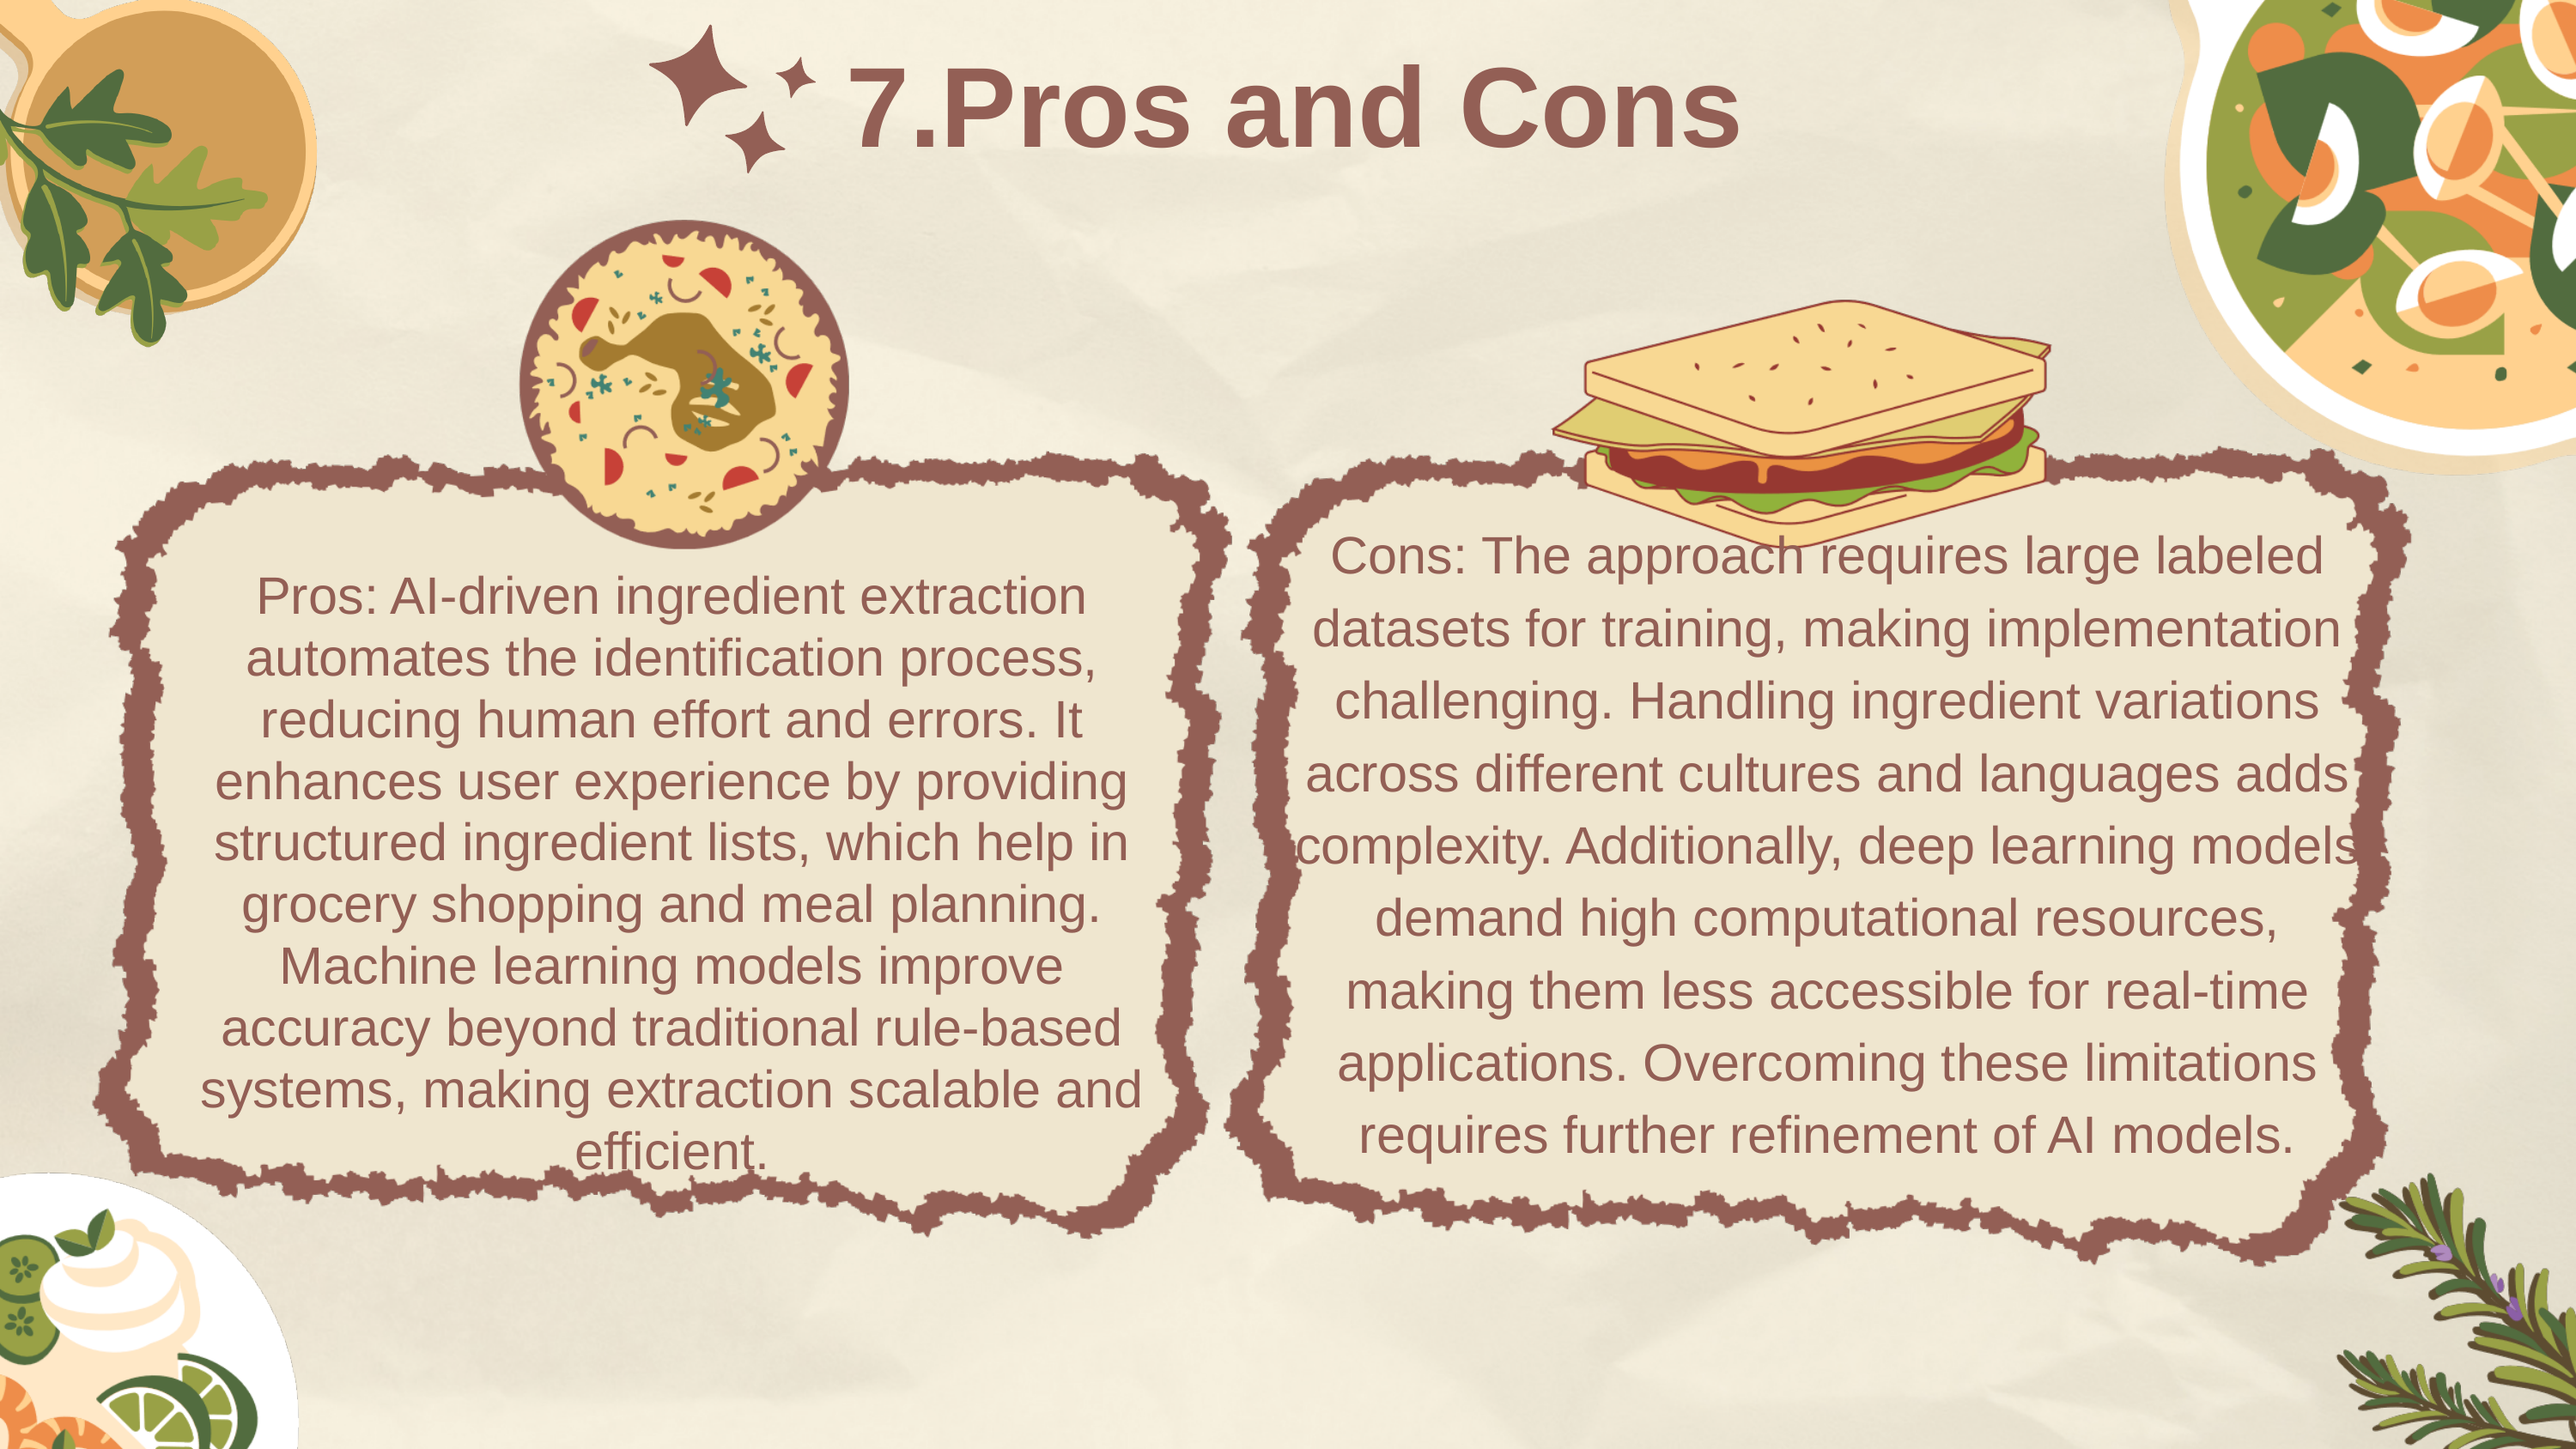

7.Pros and Cons
Cons: The approach requires large labeled datasets for training, making implementation challenging. Handling ingredient variations across different cultures and languages adds complexity. Additionally, deep learning models demand high computational resources, making them less accessible for real-time applications. Overcoming these limitations requires further refinement of AI models.
Pros: AI-driven ingredient extraction automates the identification process, reducing human effort and errors. It enhances user experience by providing structured ingredient lists, which help in grocery shopping and meal planning. Machine learning models improve accuracy beyond traditional rule-based systems, making extraction scalable and efficient.